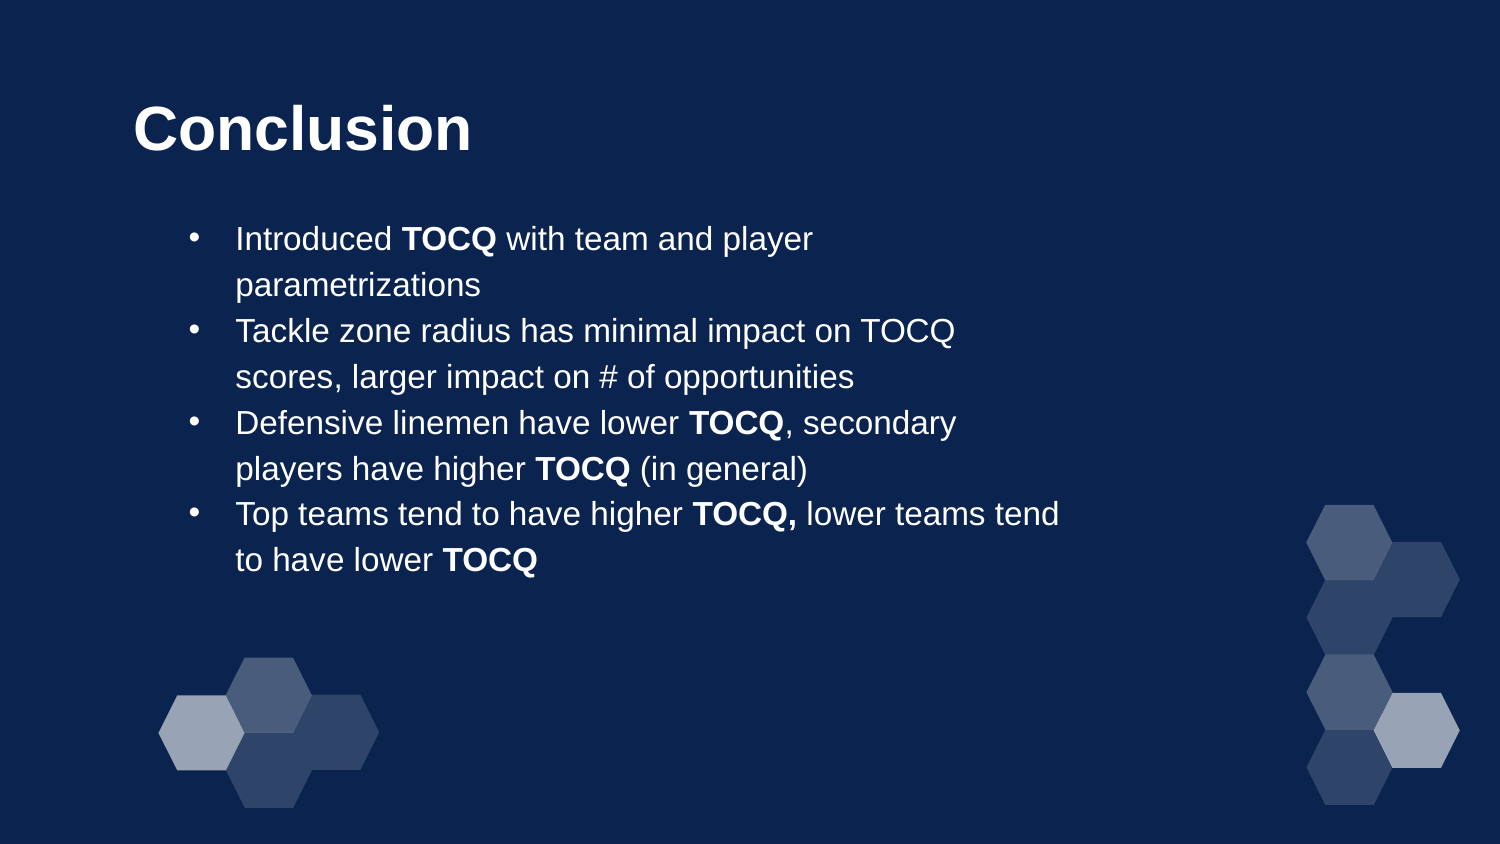

# Conclusion
Introduced TOCQ with team and player parametrizations
Tackle zone radius has minimal impact on TOCQ scores, larger impact on # of opportunities
Defensive linemen have lower TOCQ, secondary players have higher TOCQ (in general)
Top teams tend to have higher TOCQ, lower teams tend to have lower TOCQ